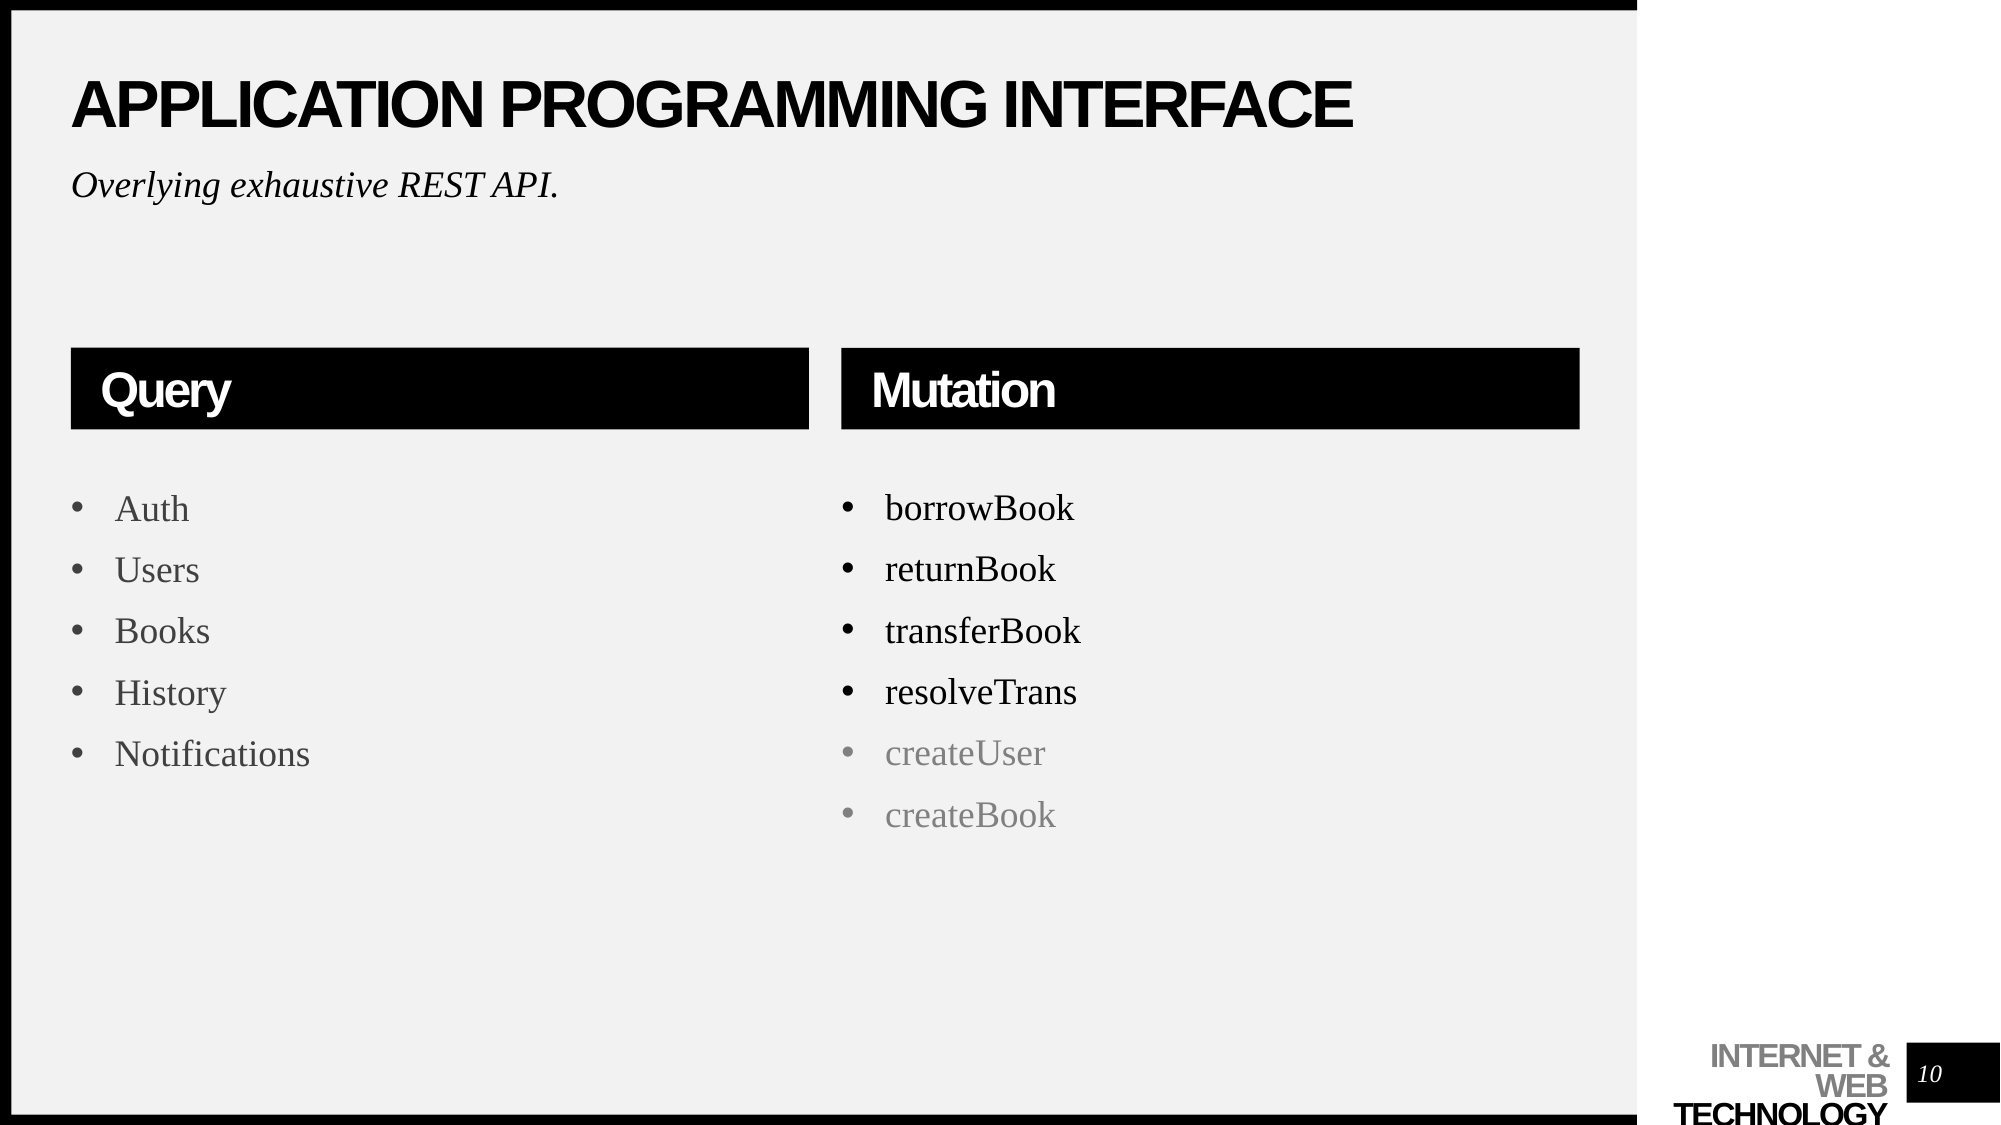

# APPLICATION PROGRAMMING INTERFACE
Overlying exhaustive REST API.
Query
Mutation
borrowBook
returnBook
transferBook
resolveTrans
createUser
createBook
Auth
Users
Books
History
Notifications

INTERNET & WEB
 TECHNOLOGY
10